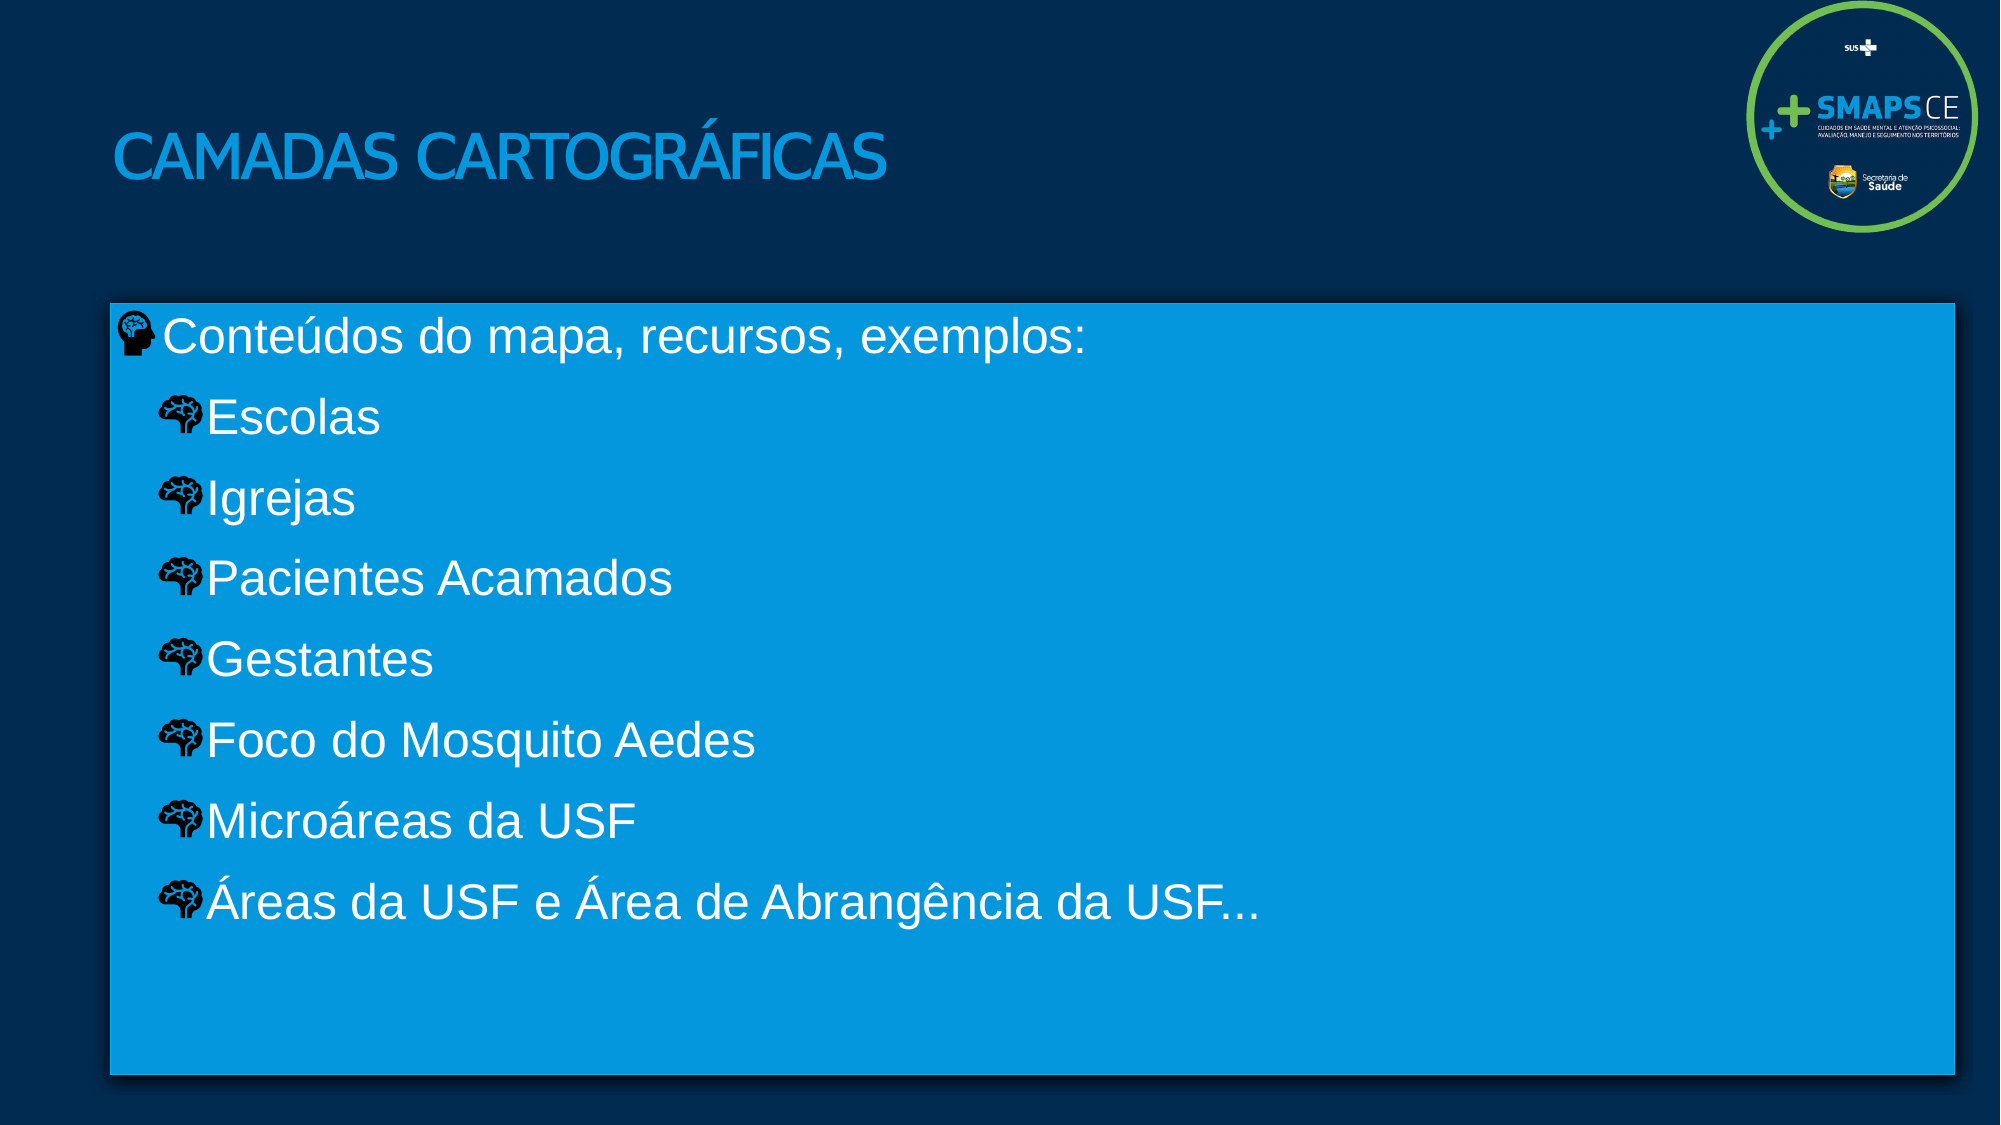

# Camadas cartográficas
Conteúdos do mapa, recursos, exemplos:
Escolas
Igrejas
Pacientes Acamados
Gestantes
Foco do Mosquito Aedes
Microáreas da USF
Áreas da USF e Área de Abrangência da USF...